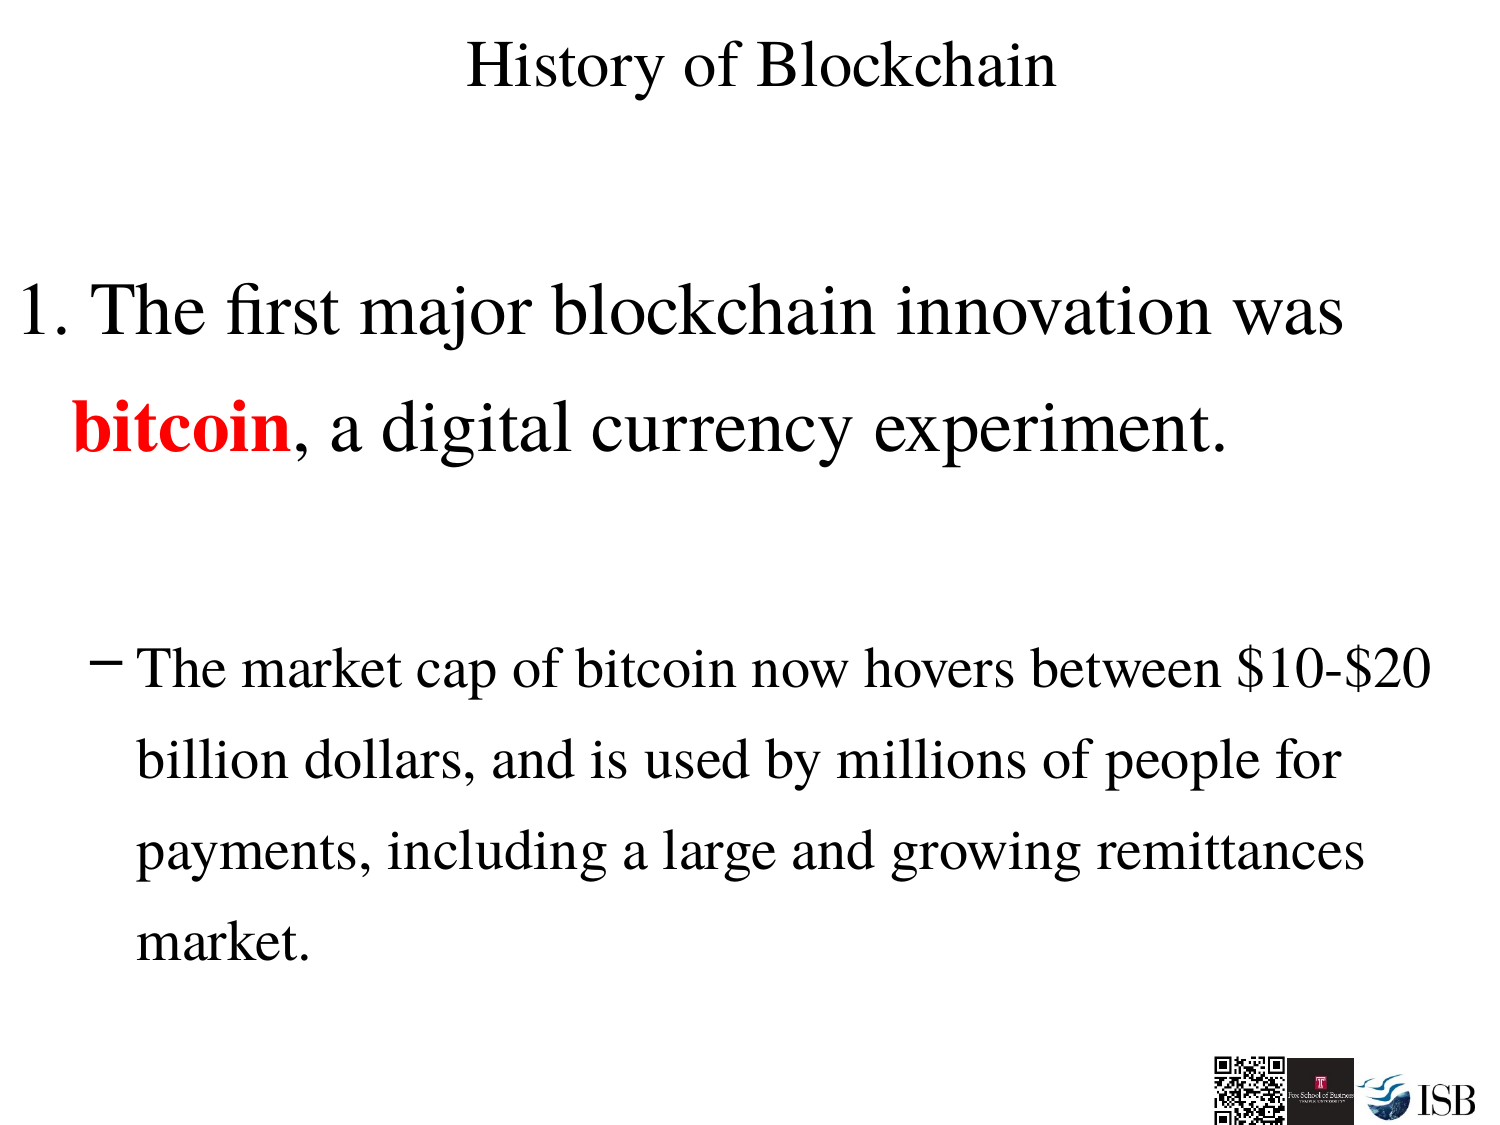

# History of Blockchain
 The first major blockchain innovation was bitcoin, a digital currency experiment.

The market cap of bitcoin now hovers between $10-$20 billion dollars, and is used by millions of people for payments, including a large and growing remittances market.